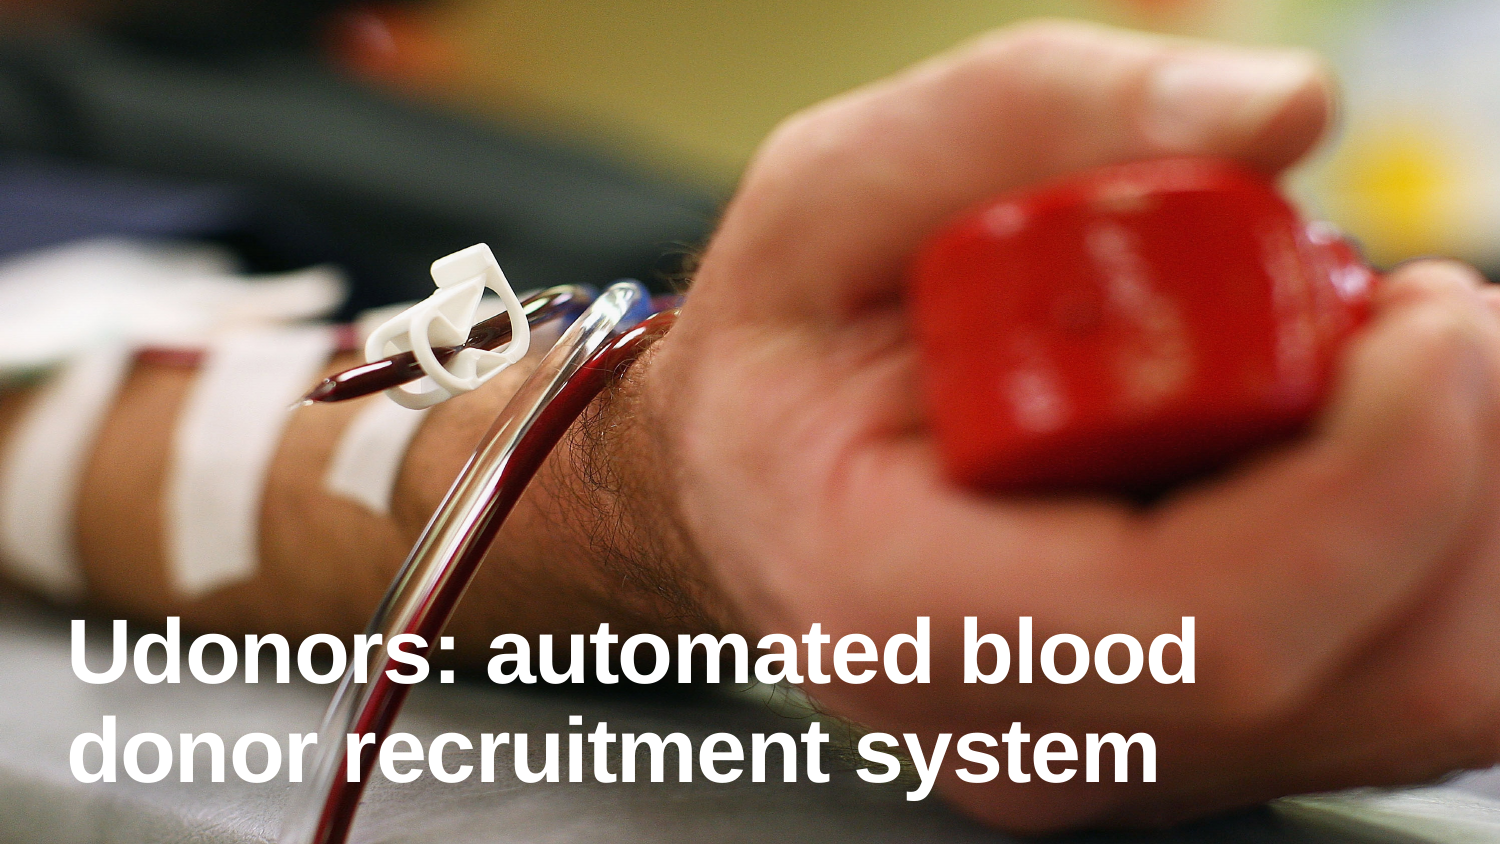

# Udonors: automated blood donor recruitment system